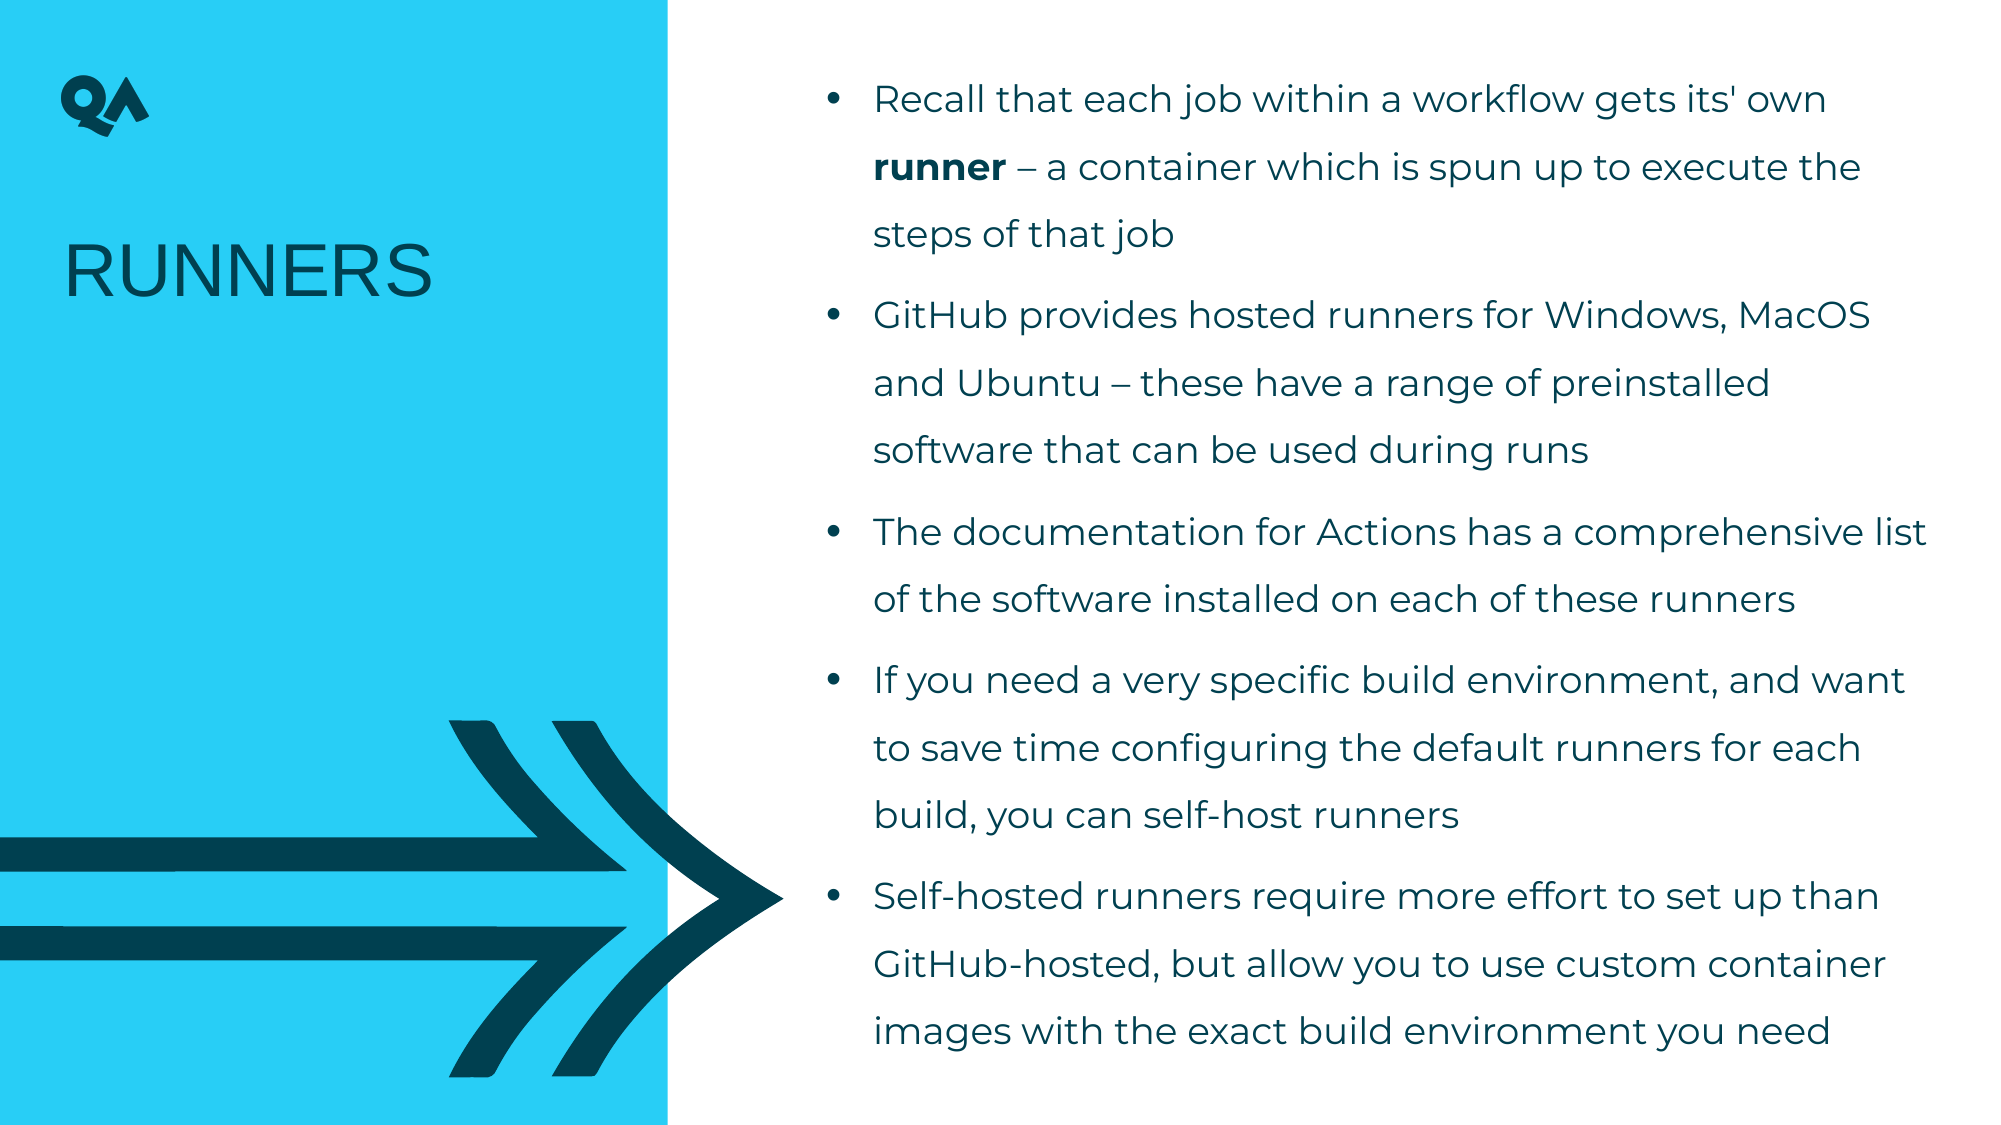

Recall that each job within a workflow gets its' own runner – a container which is spun up to execute the steps of that job
GitHub provides hosted runners for Windows, MacOS and Ubuntu – these have a range of preinstalled software that can be used during runs
The documentation for Actions has a comprehensive list of the software installed on each of these runners
If you need a very specific build environment, and want to save time configuring the default runners for each build, you can self-host runners
Self-hosted runners require more effort to set up than GitHub-hosted, but allow you to use custom container images with the exact build environment you need
Runners